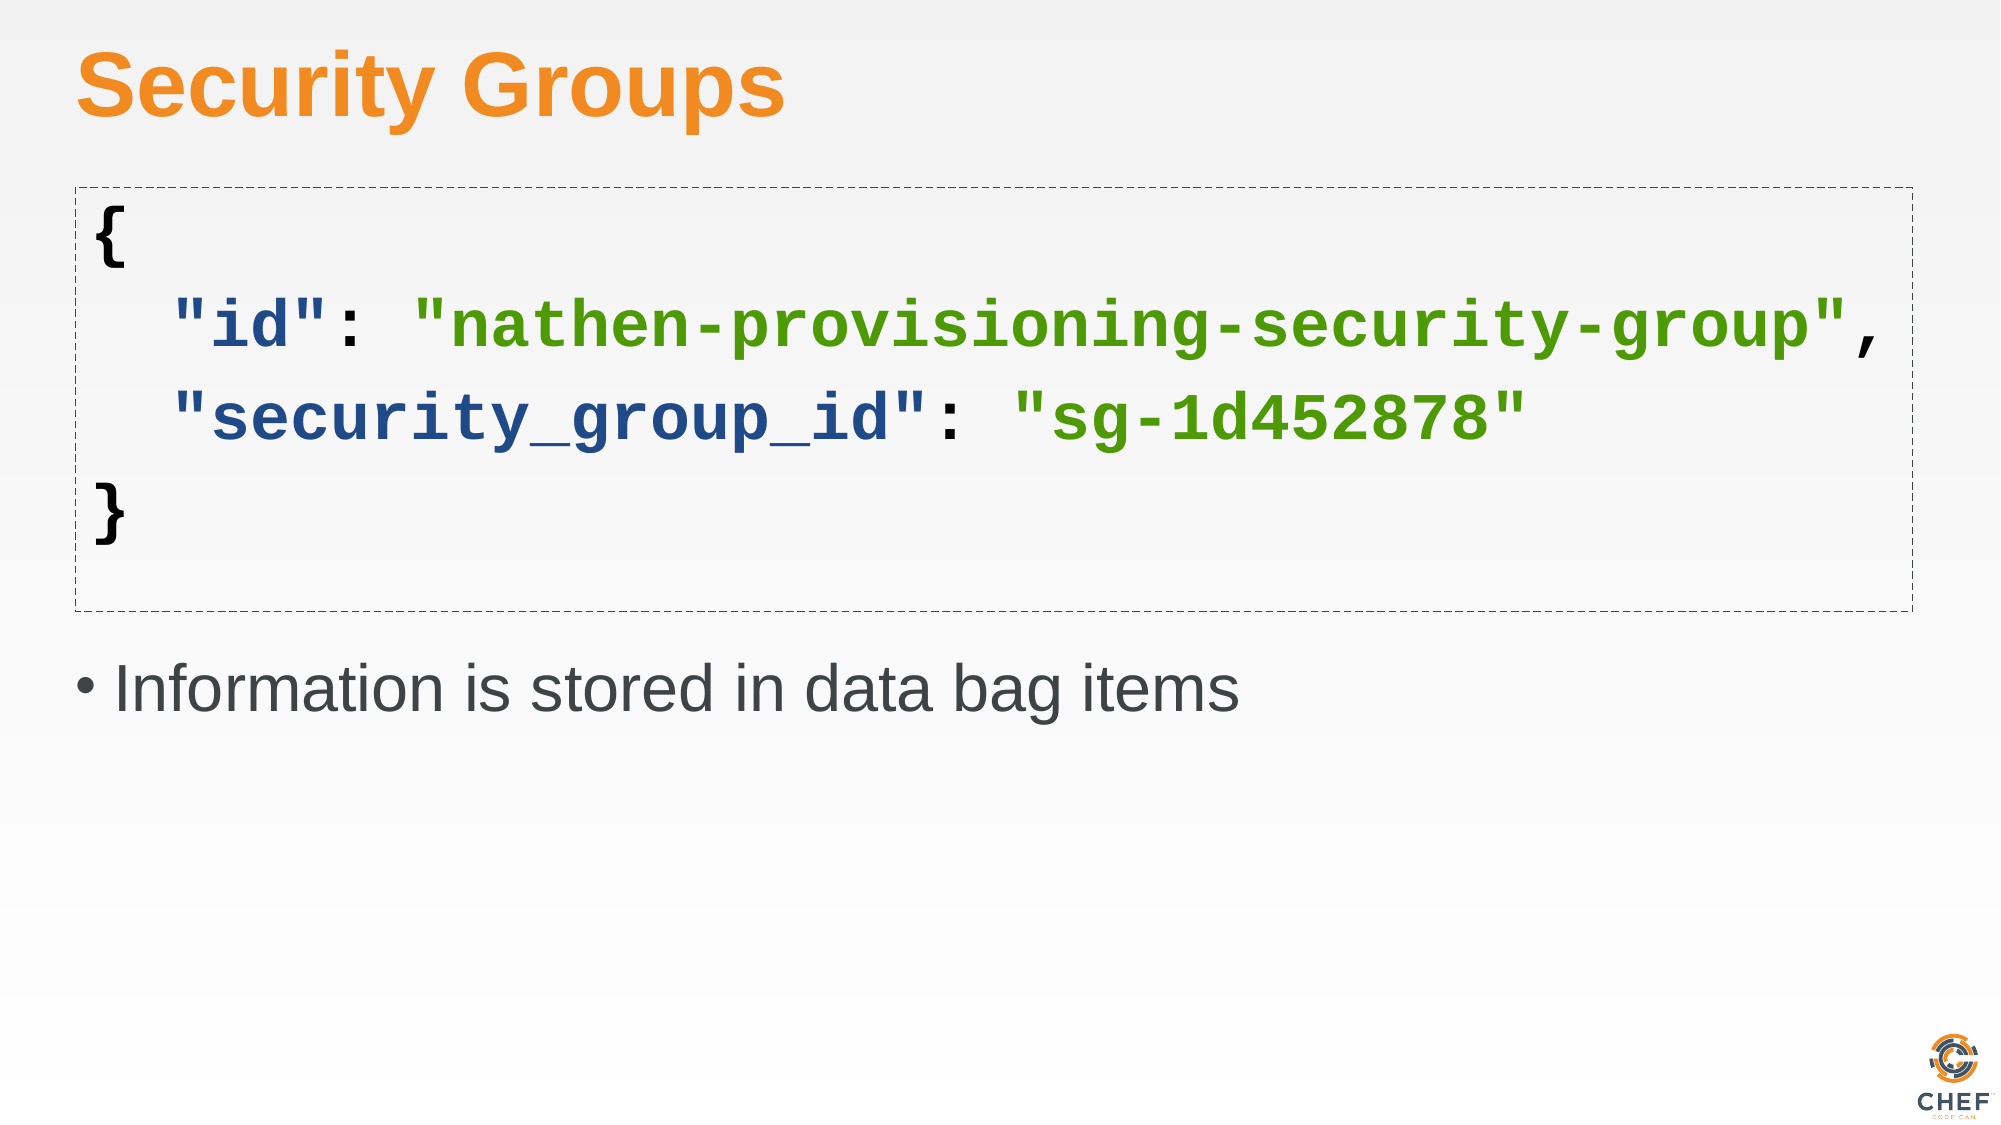

# Security Groups
{
  "id": "nathen-provisioning-security-group",
  "security_group_id": "sg-1d452878"
}

Information is stored in data bag items